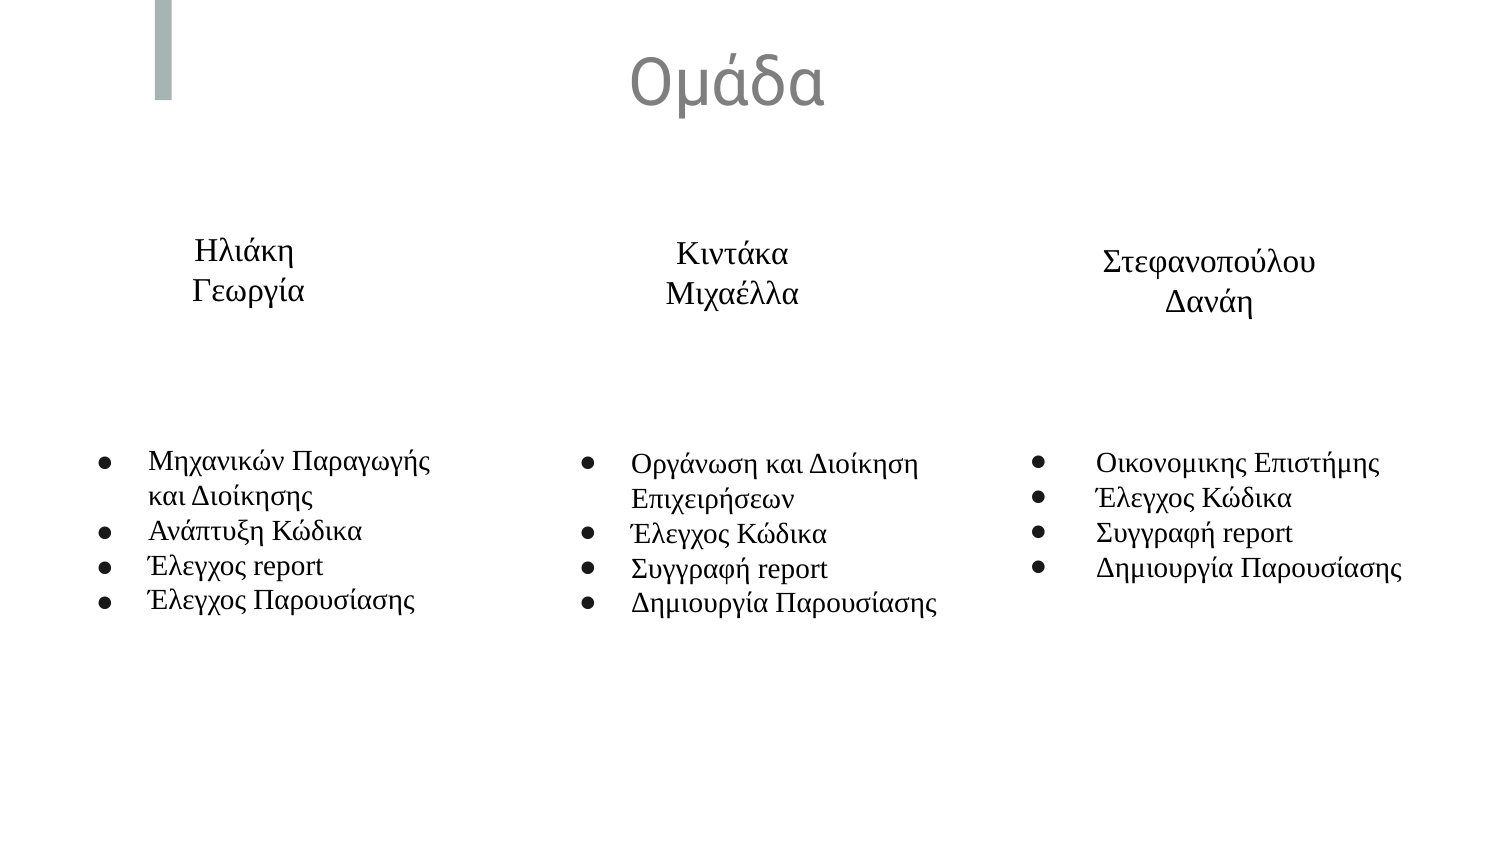

Ομάδα

# Ηλιάκη Γεωργία
Κιντάκα Μιχαέλλα
Στεφανοπούλου Δανάη
Μηχανικών Παραγωγής και Διοίκησης
Ανάπτυξη Κώδικα
Έλεγχος report
Έλεγχος Παρουσίασης

Οικονομικης Επιστήμης
Έλεγχος Κώδικα
Συγγραφή report
Δημιουργία Παρουσίασης
Οργάνωση και Διοίκηση Επιχειρήσεων
Έλεγχος Κώδικα
Συγγραφή report
Δημιουργία Παρουσίασης